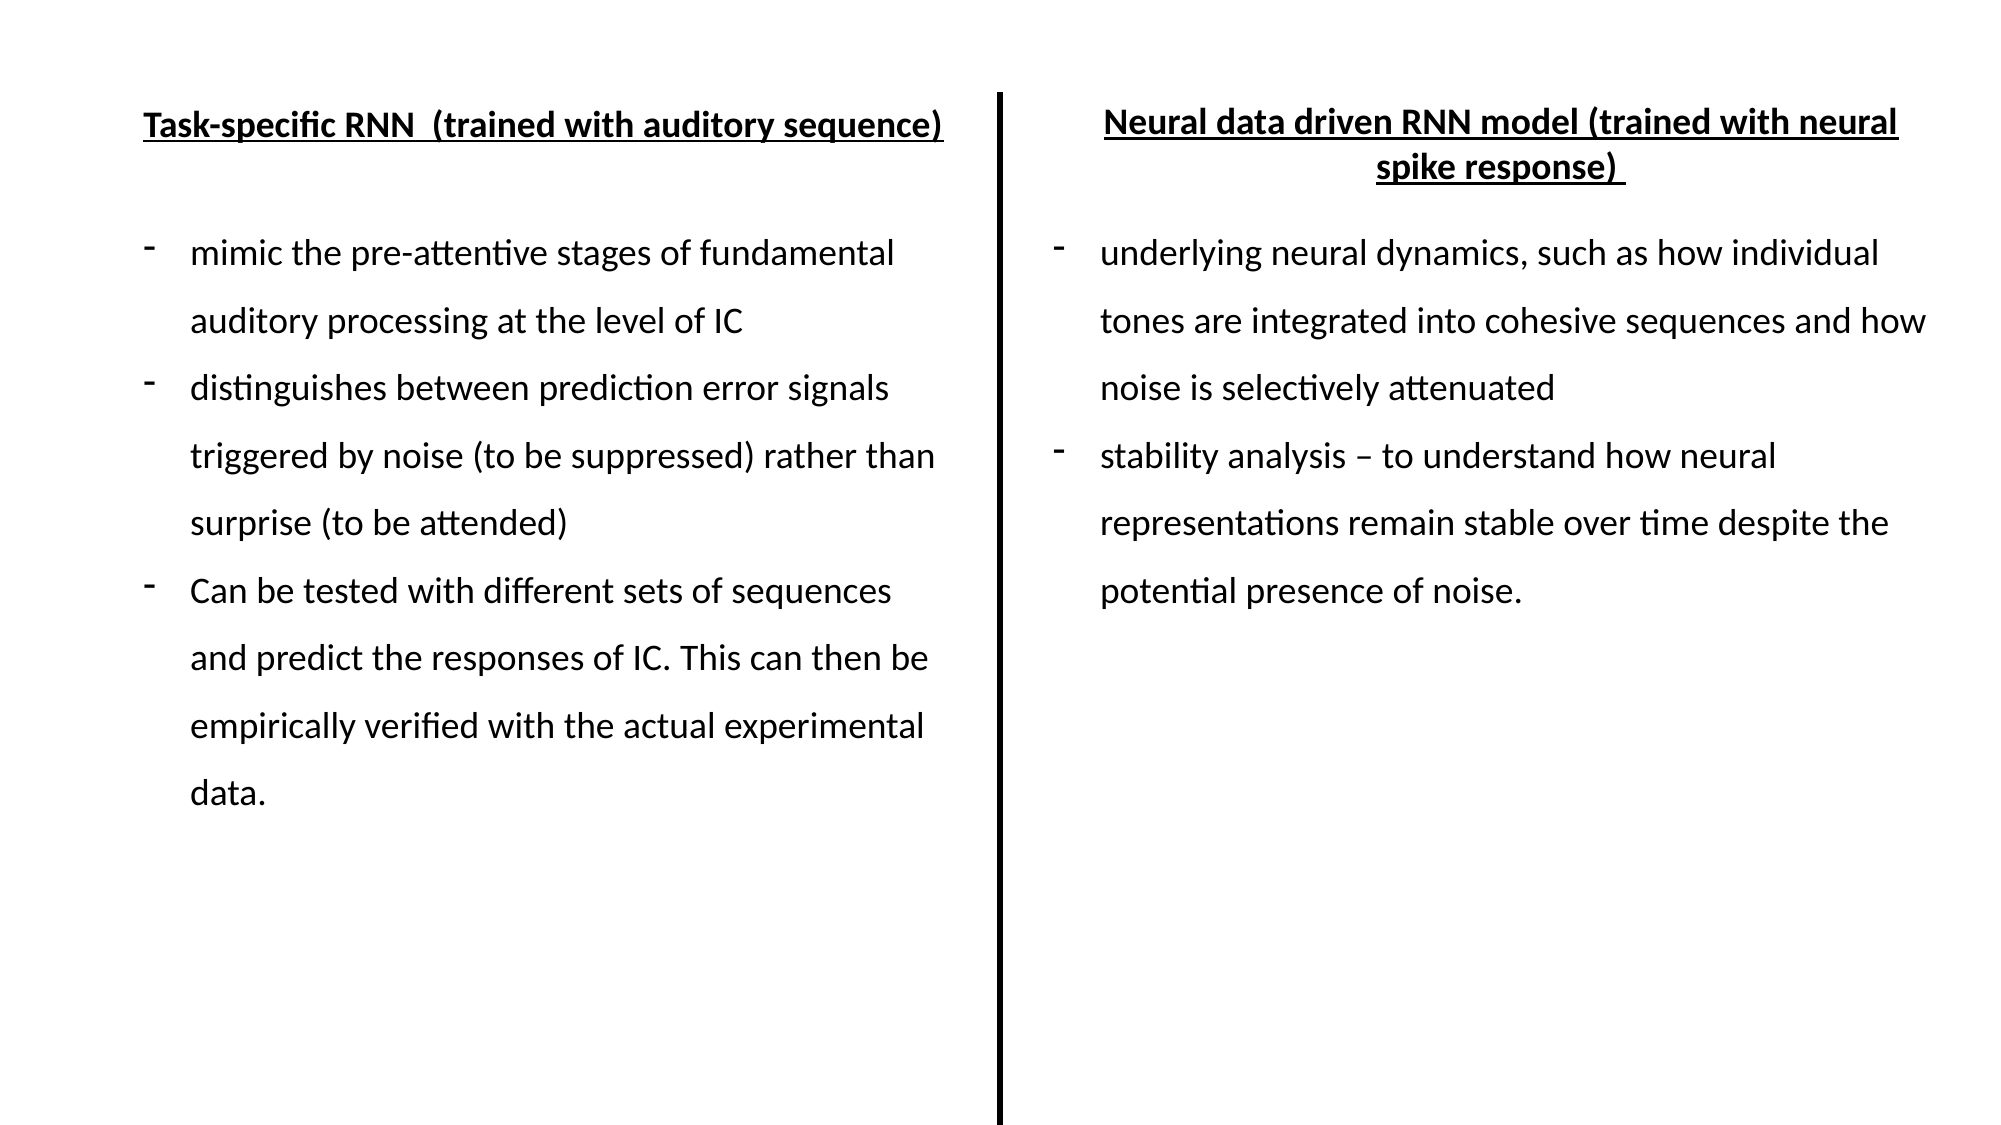

Neural data driven RNN model (trained with neural spike response)
Task-specific RNN  (trained with auditory sequence)
underlying neural dynamics, such as how individual tones are integrated into cohesive sequences and how noise is selectively attenuated
stability analysis – to understand how neural representations remain stable over time despite the potential presence of noise.
mimic the pre-attentive stages of fundamental auditory processing at the level of IC
distinguishes between prediction error signals triggered by noise (to be suppressed) rather than surprise (to be attended)
Can be tested with different sets of sequences and predict the responses of IC. This can then be empirically verified with the actual experimental data.